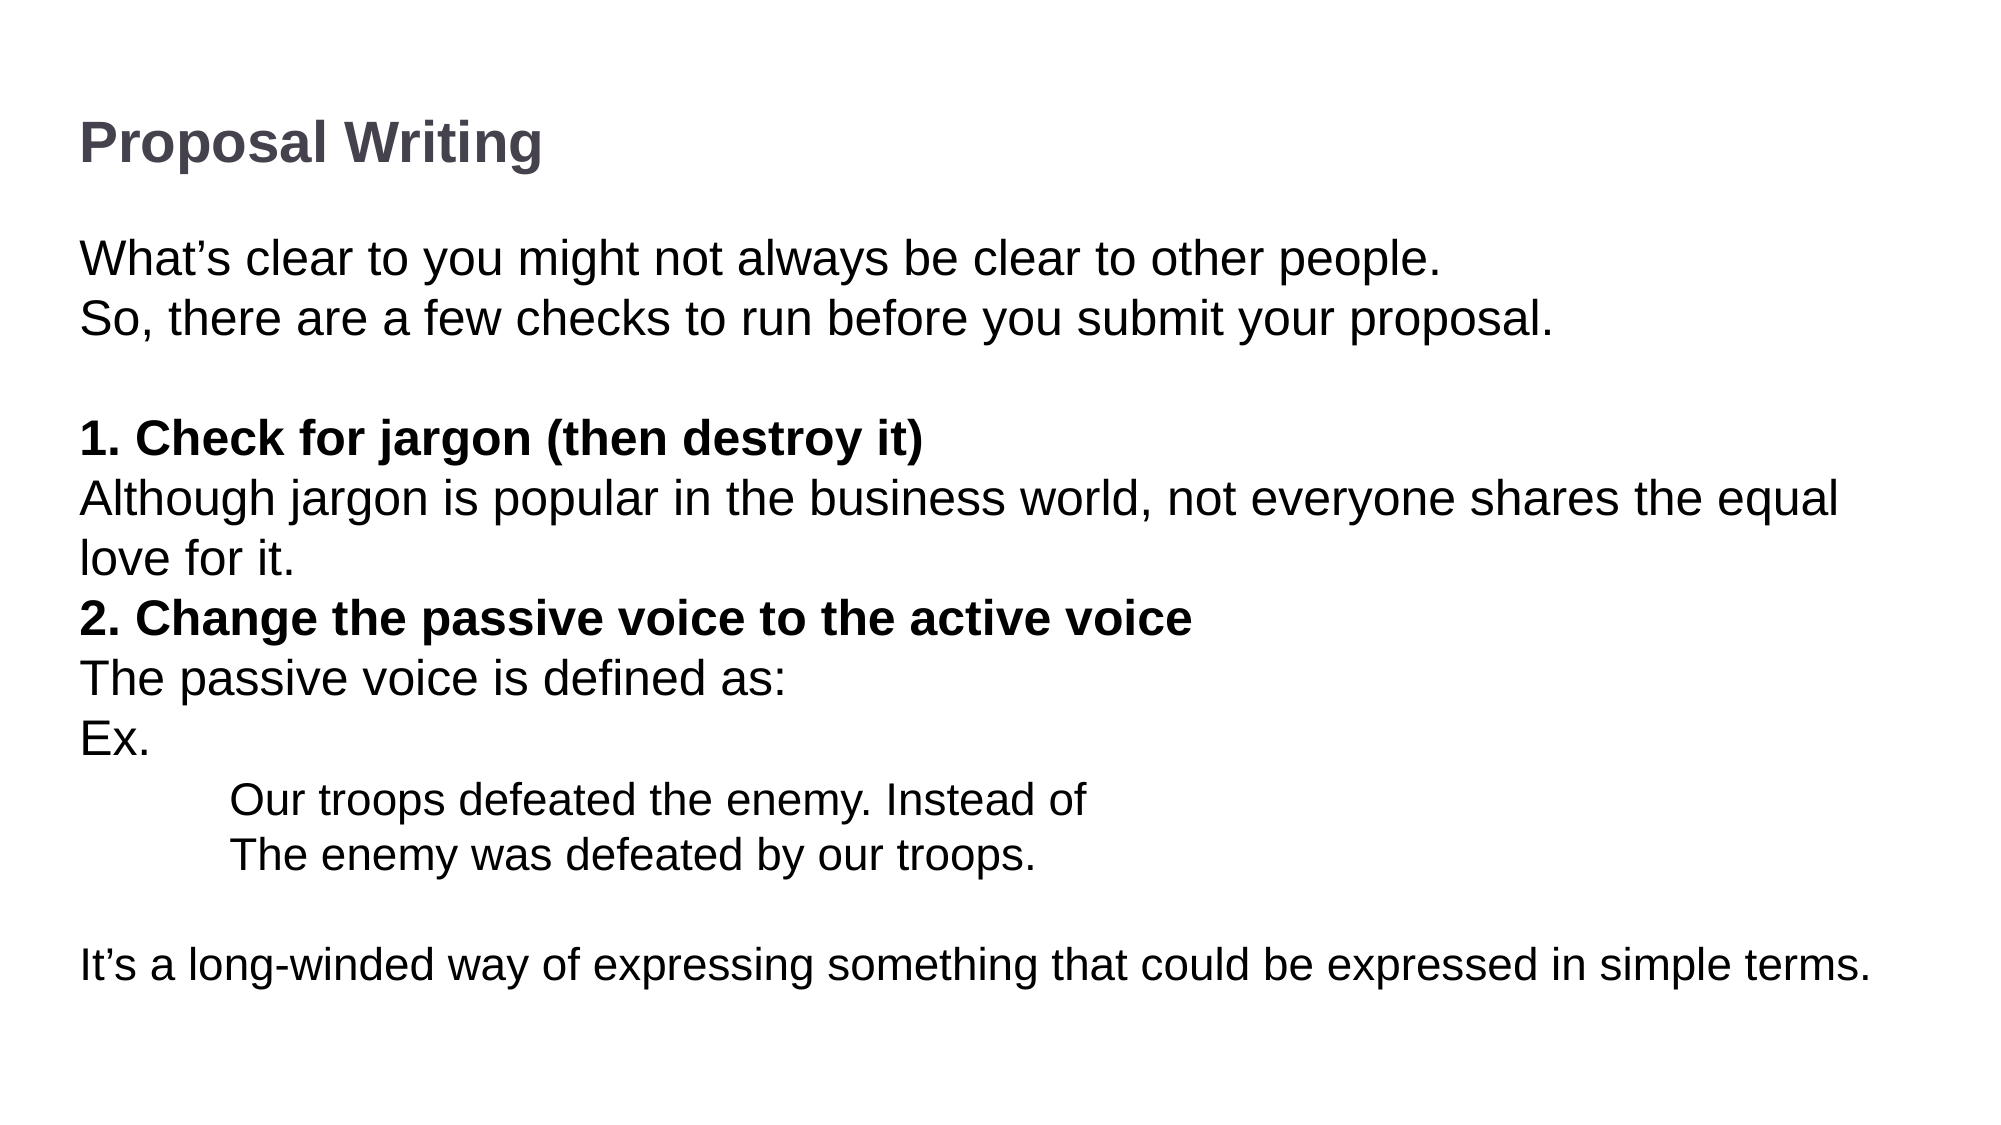

# Proposal Writing
What’s clear to you might not always be clear to other people.
So, there are a few checks to run before you submit your proposal.

1. Check for jargon (then destroy it)
Although jargon is popular in the business world, not everyone shares the equal
love for it.
2. Change the passive voice to the active voice
The passive voice is defined as:
Ex.
	Our troops defeated the enemy. Instead of
	The enemy was defeated by our troops.

It’s a long-winded way of expressing something that could be expressed in simple terms.